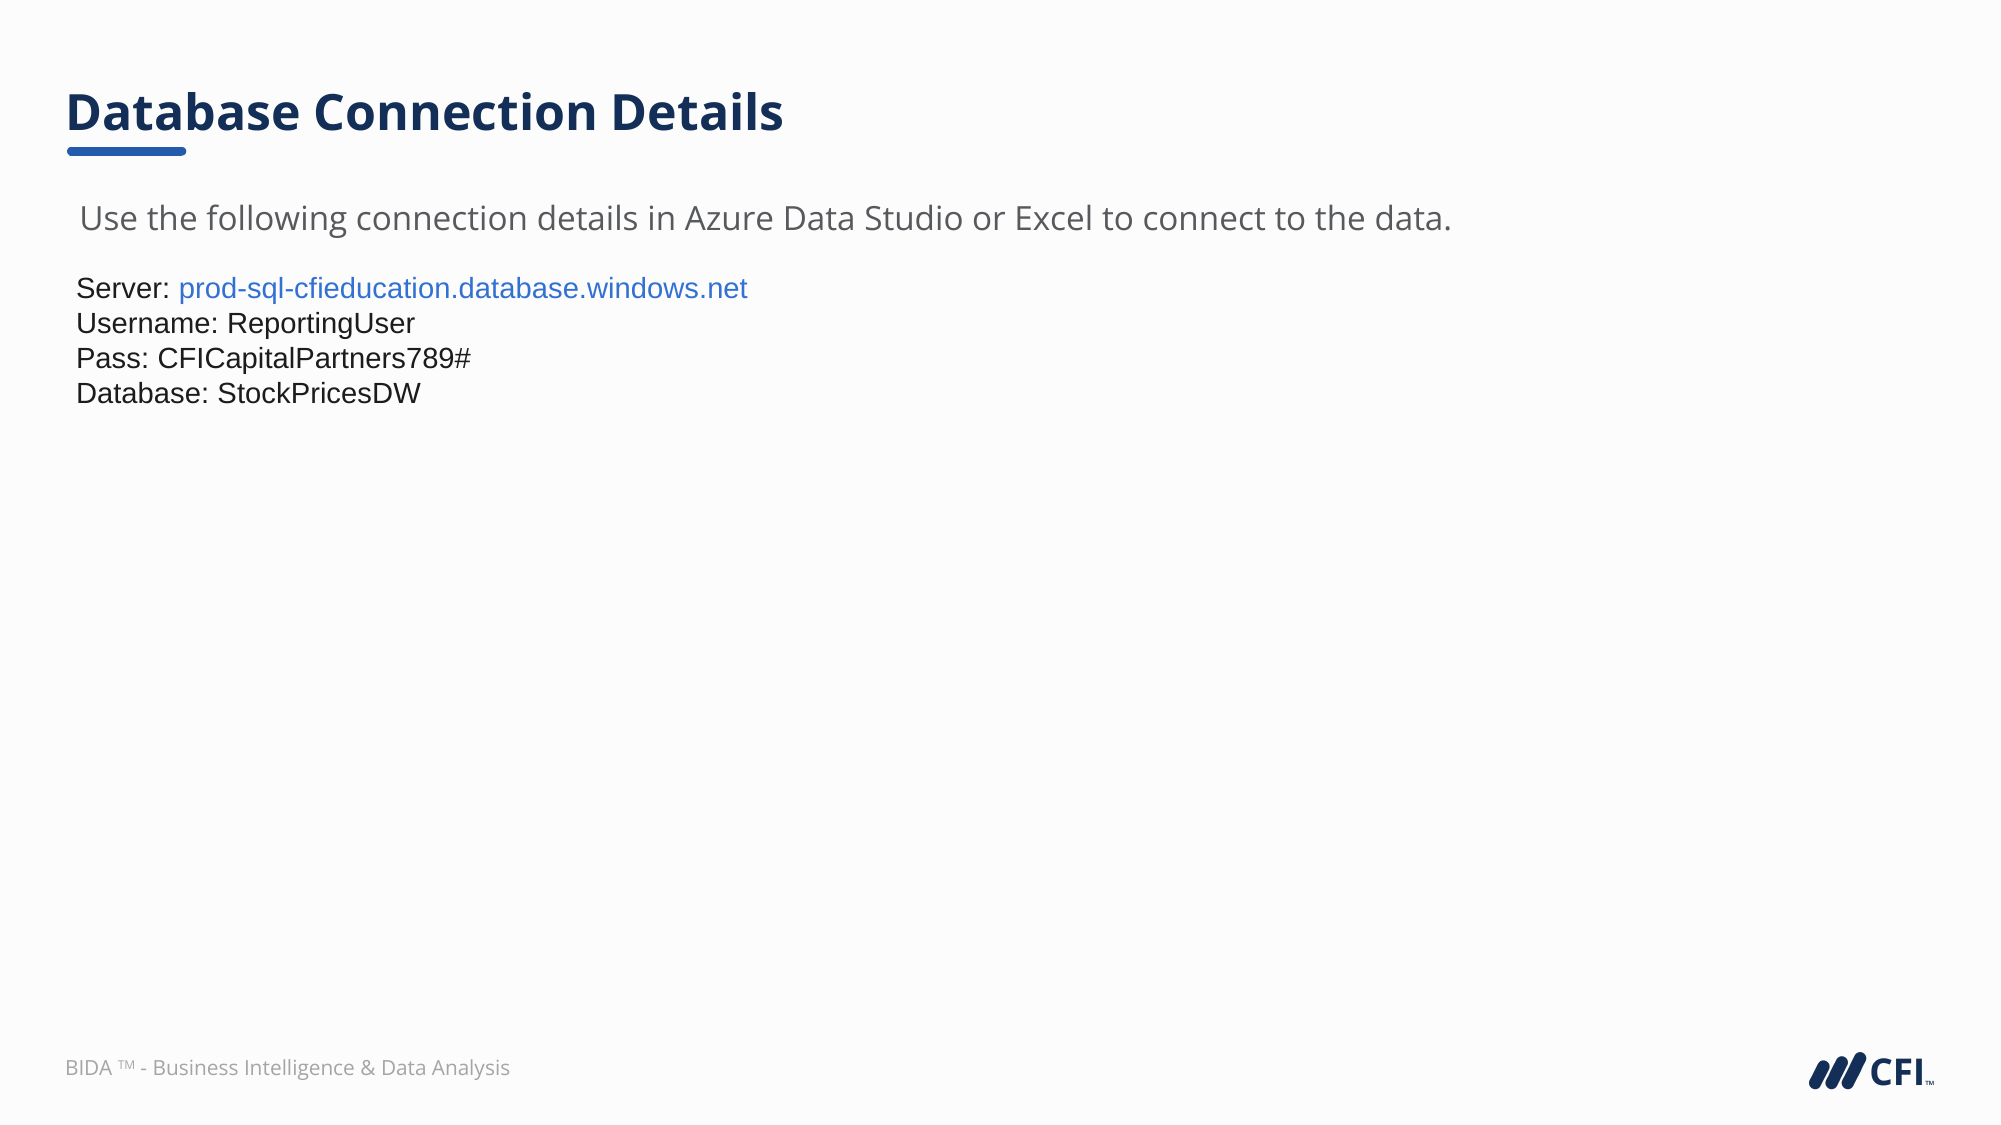

# Database Connection Details
Use the following connection details in Azure Data Studio or Excel to connect to the data.

Server: prod-sql-cfieducation.database.windows.net
Username: ReportingUser
Pass: CFICapitalPartners789#
Database: StockPricesDW